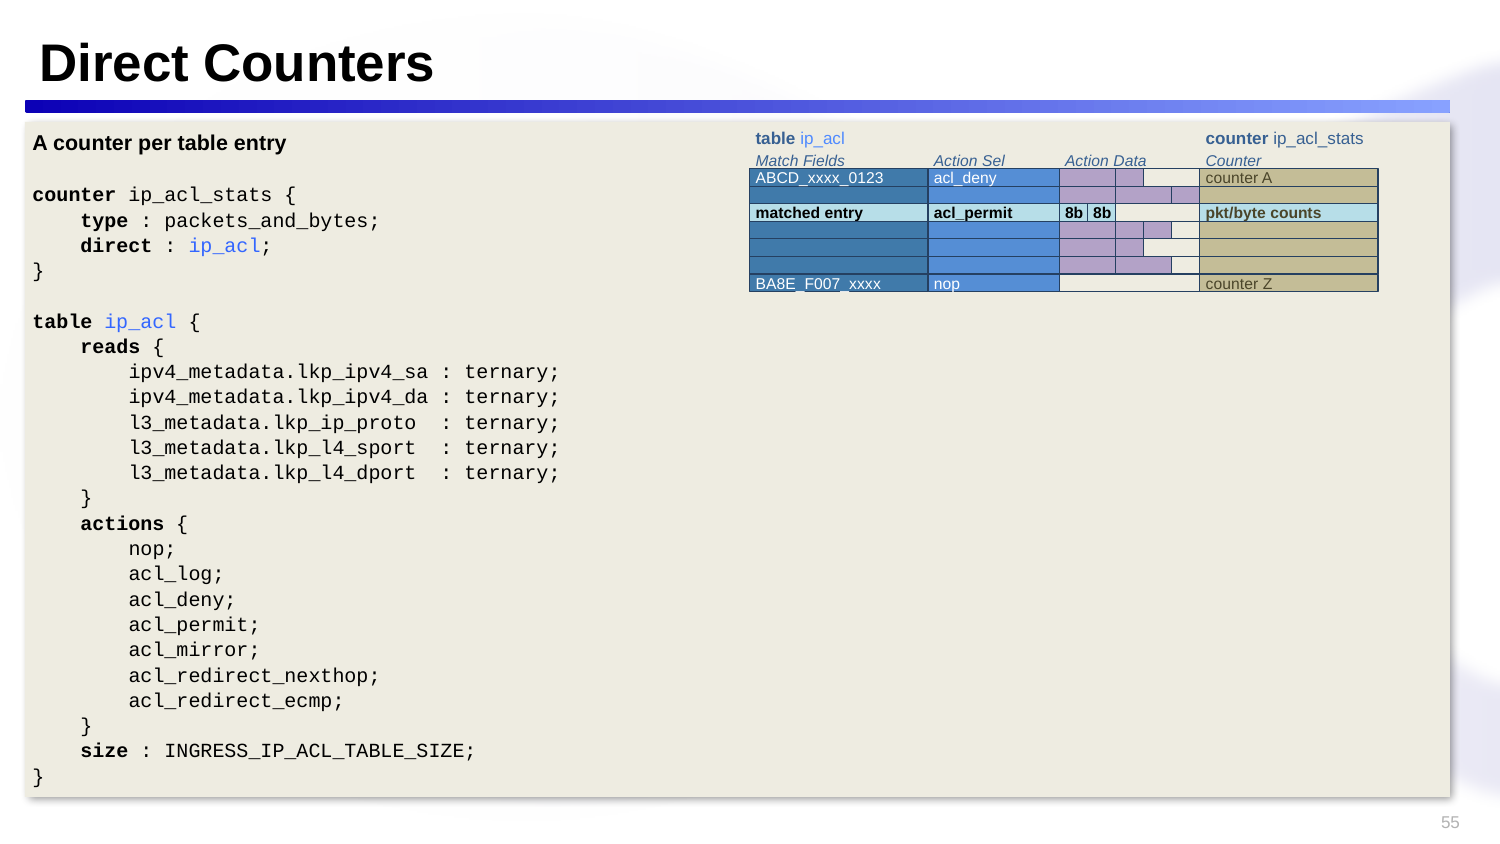

# Direct Counters
A counter per table entry

counter ip_acl_stats {
    type : packets_and_bytes;
    direct : ip_acl;
}

table ip_acl {
    reads {
        ipv4_metadata.lkp_ipv4_sa : ternary;
        ipv4_metadata.lkp_ipv4_da : ternary;
        l3_metadata.lkp_ip_proto  : ternary;
        l3_metadata.lkp_l4_sport  : ternary;
        l3_metadata.lkp_l4_dport  : ternary;
    }
    actions {
        nop;
        acl_log;
        acl_deny;
        acl_permit;
        acl_mirror;
        acl_redirect_nexthop;
        acl_redirect_ecmp;
    }
    size : INGRESS_IP_ACL_TABLE_SIZE;
}

table ip_acl
counter ip_acl_stats
Match Fields
Action Sel
Action Data
Counter
ABCD_xxxx_0123
acl_deny

counter A

matched entry
acl_permit
8b
8b

pkt/byte counts

BA8E_F007_xxxx
nop

counter Z
55